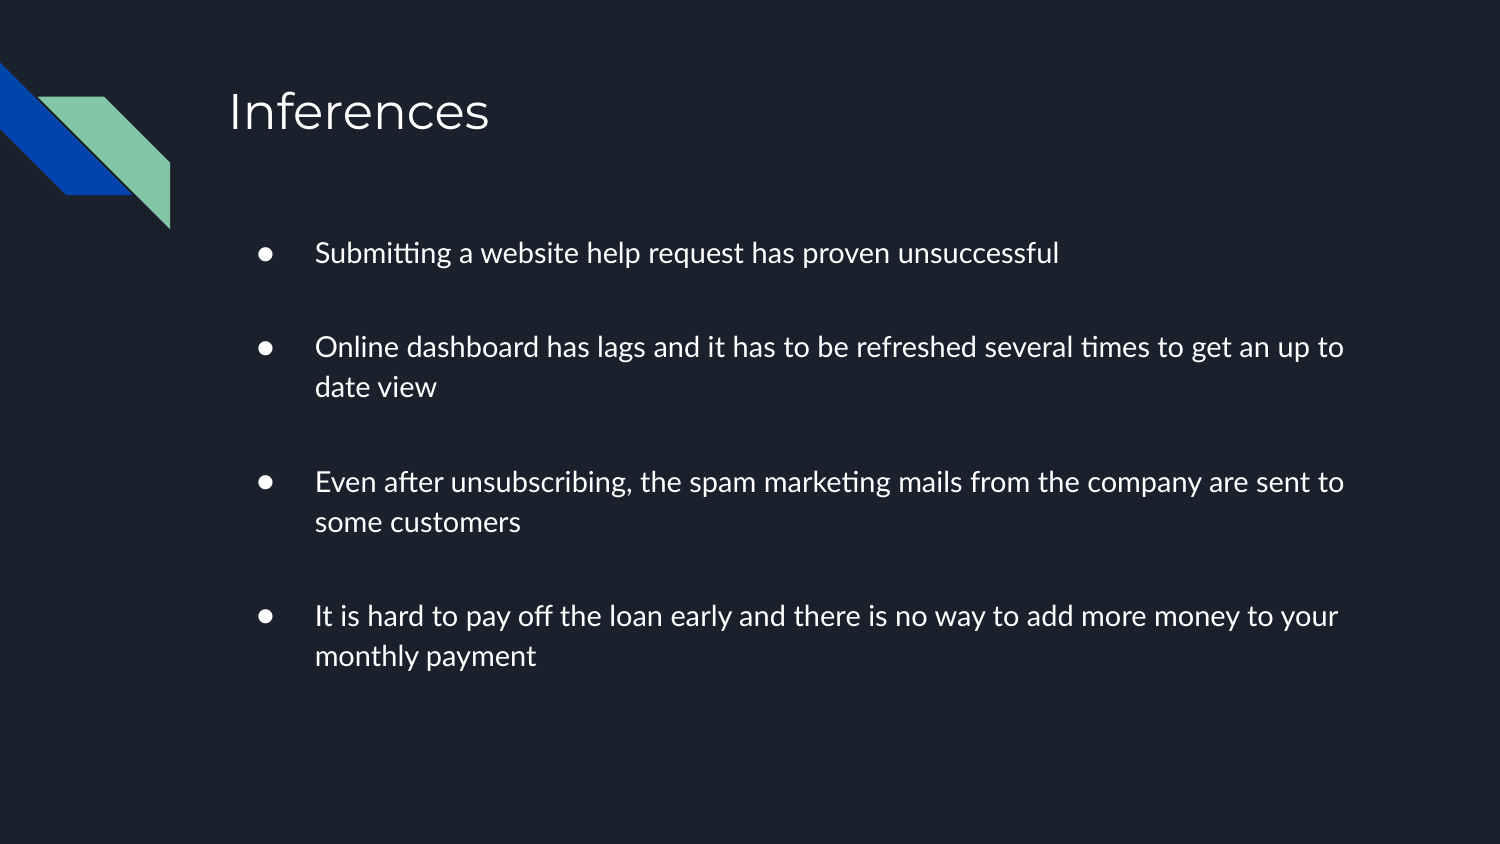

# Inferences
Submitting a website help request has proven unsuccessful

Online dashboard has lags and it has to be refreshed several times to get an up to date view

Even after unsubscribing, the spam marketing mails from the company are sent to some customers

It is hard to pay off the loan early and there is no way to add more money to your monthly payment